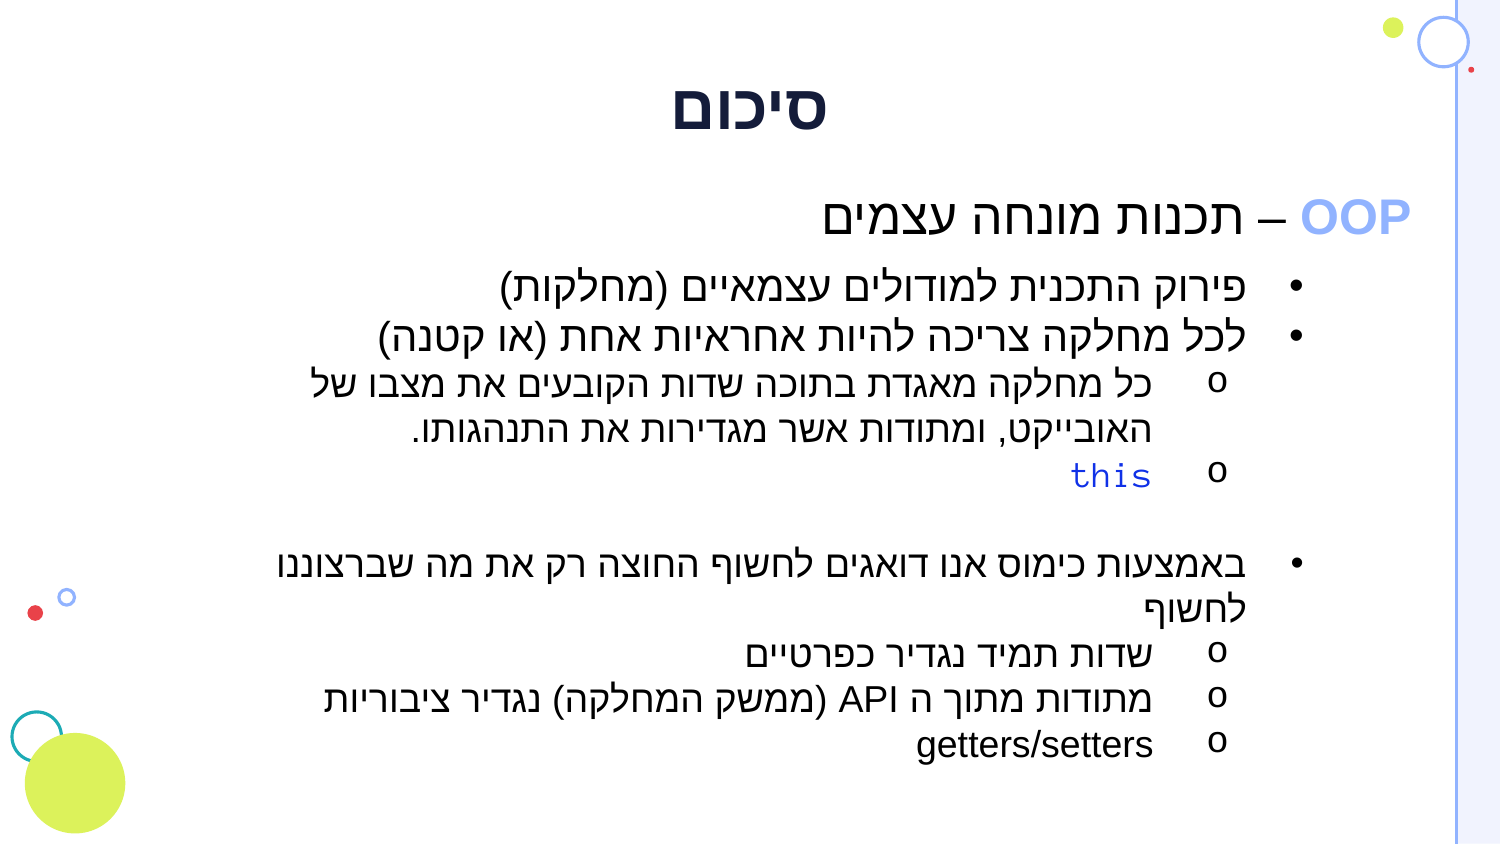

# סיכום
OOP – תכנות מונחה עצמים
פירוק התכנית למודולים עצמאיים (מחלקות)
לכל מחלקה צריכה להיות אחראיות אחת (או קטנה)
כל מחלקה מאגדת בתוכה שדות הקובעים את מצבו של האובייקט, ומתודות אשר מגדירות את התנהגותו.
this
באמצעות כימוס אנו דואגים לחשוף החוצה רק את מה שברצוננו לחשוף
שדות תמיד נגדיר כפרטיים
מתודות מתוך ה API (ממשק המחלקה) נגדיר ציבוריות
getters/setters